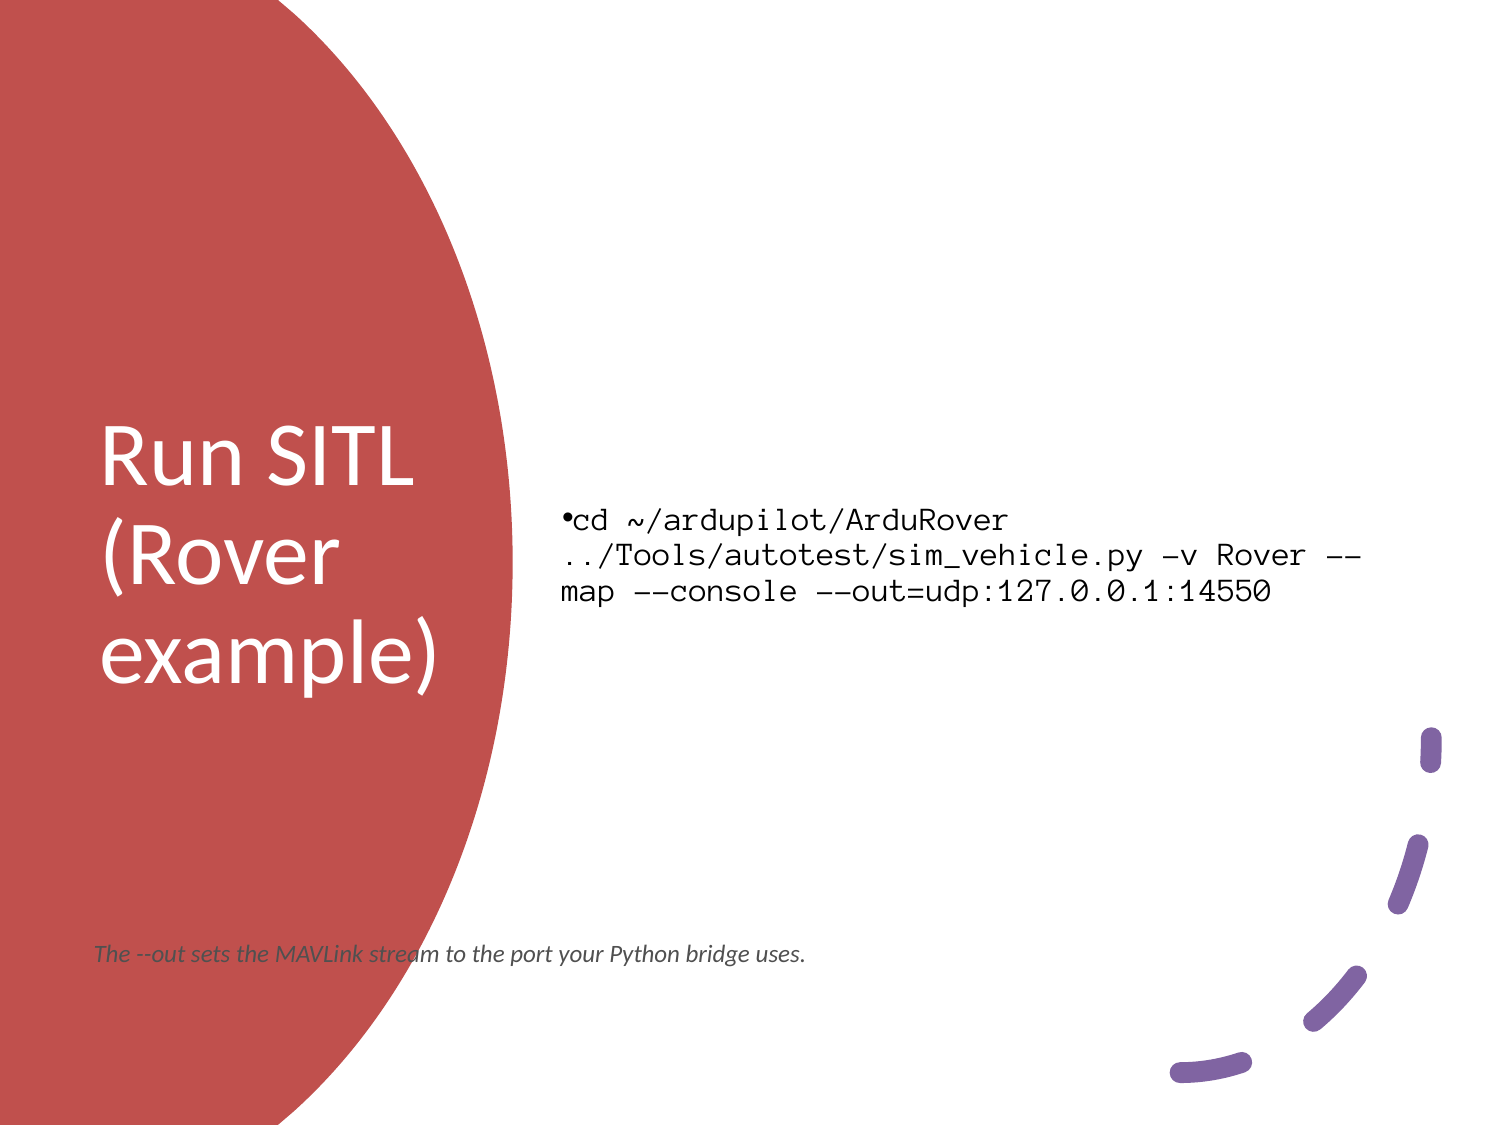

cd ~/ardupilot/ArduRover
../Tools/autotest/sim_vehicle.py -v Rover --map --console --out=udp:127.0.0.1:14550
# Run SITL (Rover example)

The --out sets the MAVLink stream to the port your Python bridge uses.